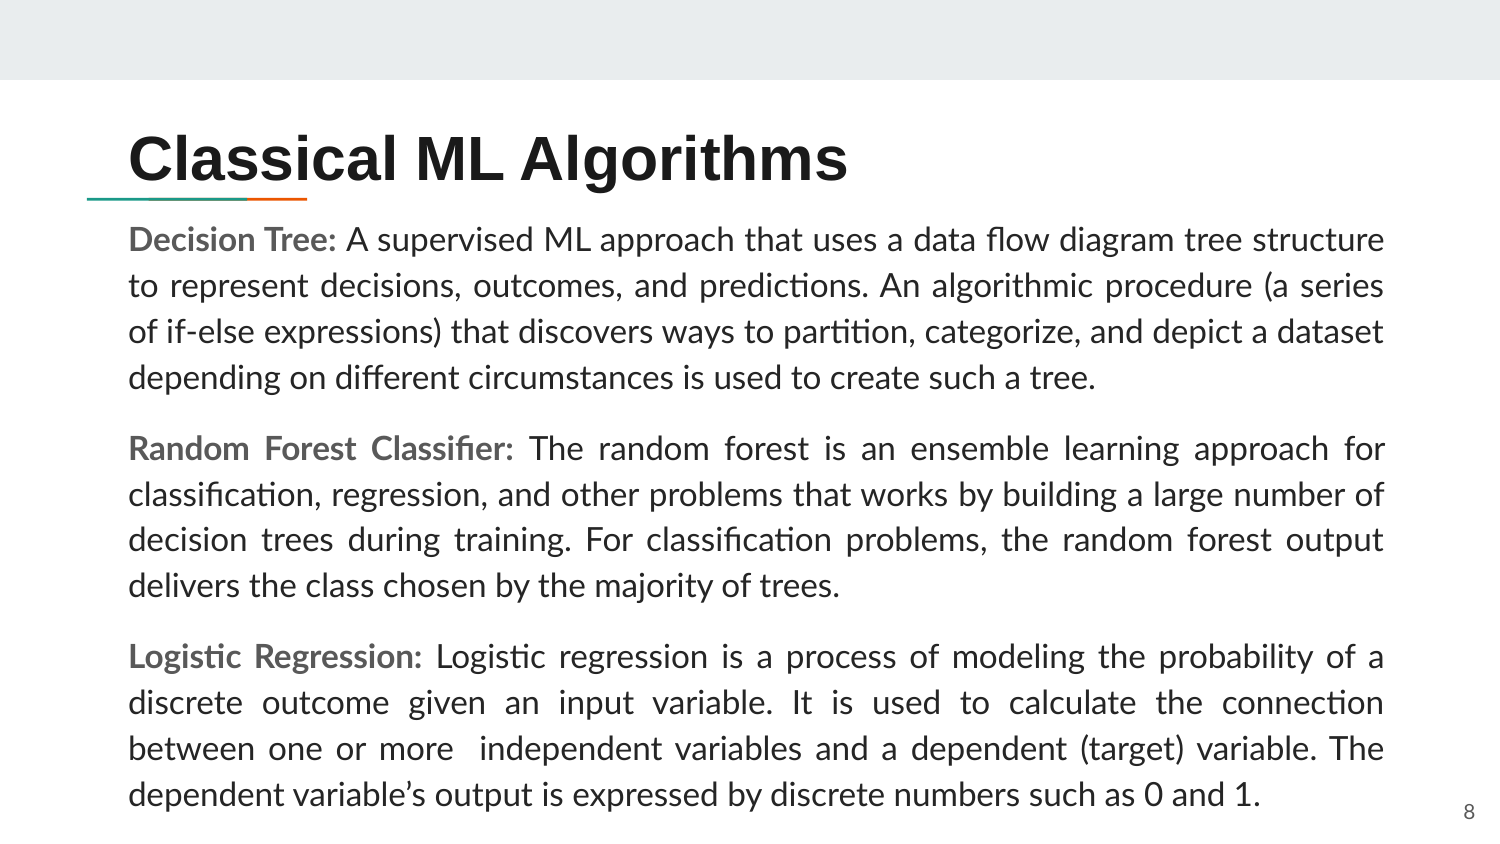

# Classical ML Algorithms
Decision Tree: A supervised ML approach that uses a data flow diagram tree structure to represent decisions, outcomes, and predictions. An algorithmic procedure (a series of if-else expressions) that discovers ways to partition, categorize, and depict a dataset depending on different circumstances is used to create such a tree.
Random Forest Classifier: The random forest is an ensemble learning approach for classification, regression, and other problems that works by building a large number of decision trees during training. For classification problems, the random forest output delivers the class chosen by the majority of trees.
Logistic Regression: Logistic regression is a process of modeling the probability of a discrete outcome given an input variable. It is used to calculate the connection between one or more  independent variables and a dependent (target) variable. The dependent variable’s output is expressed by discrete numbers such as 0 and 1.
8